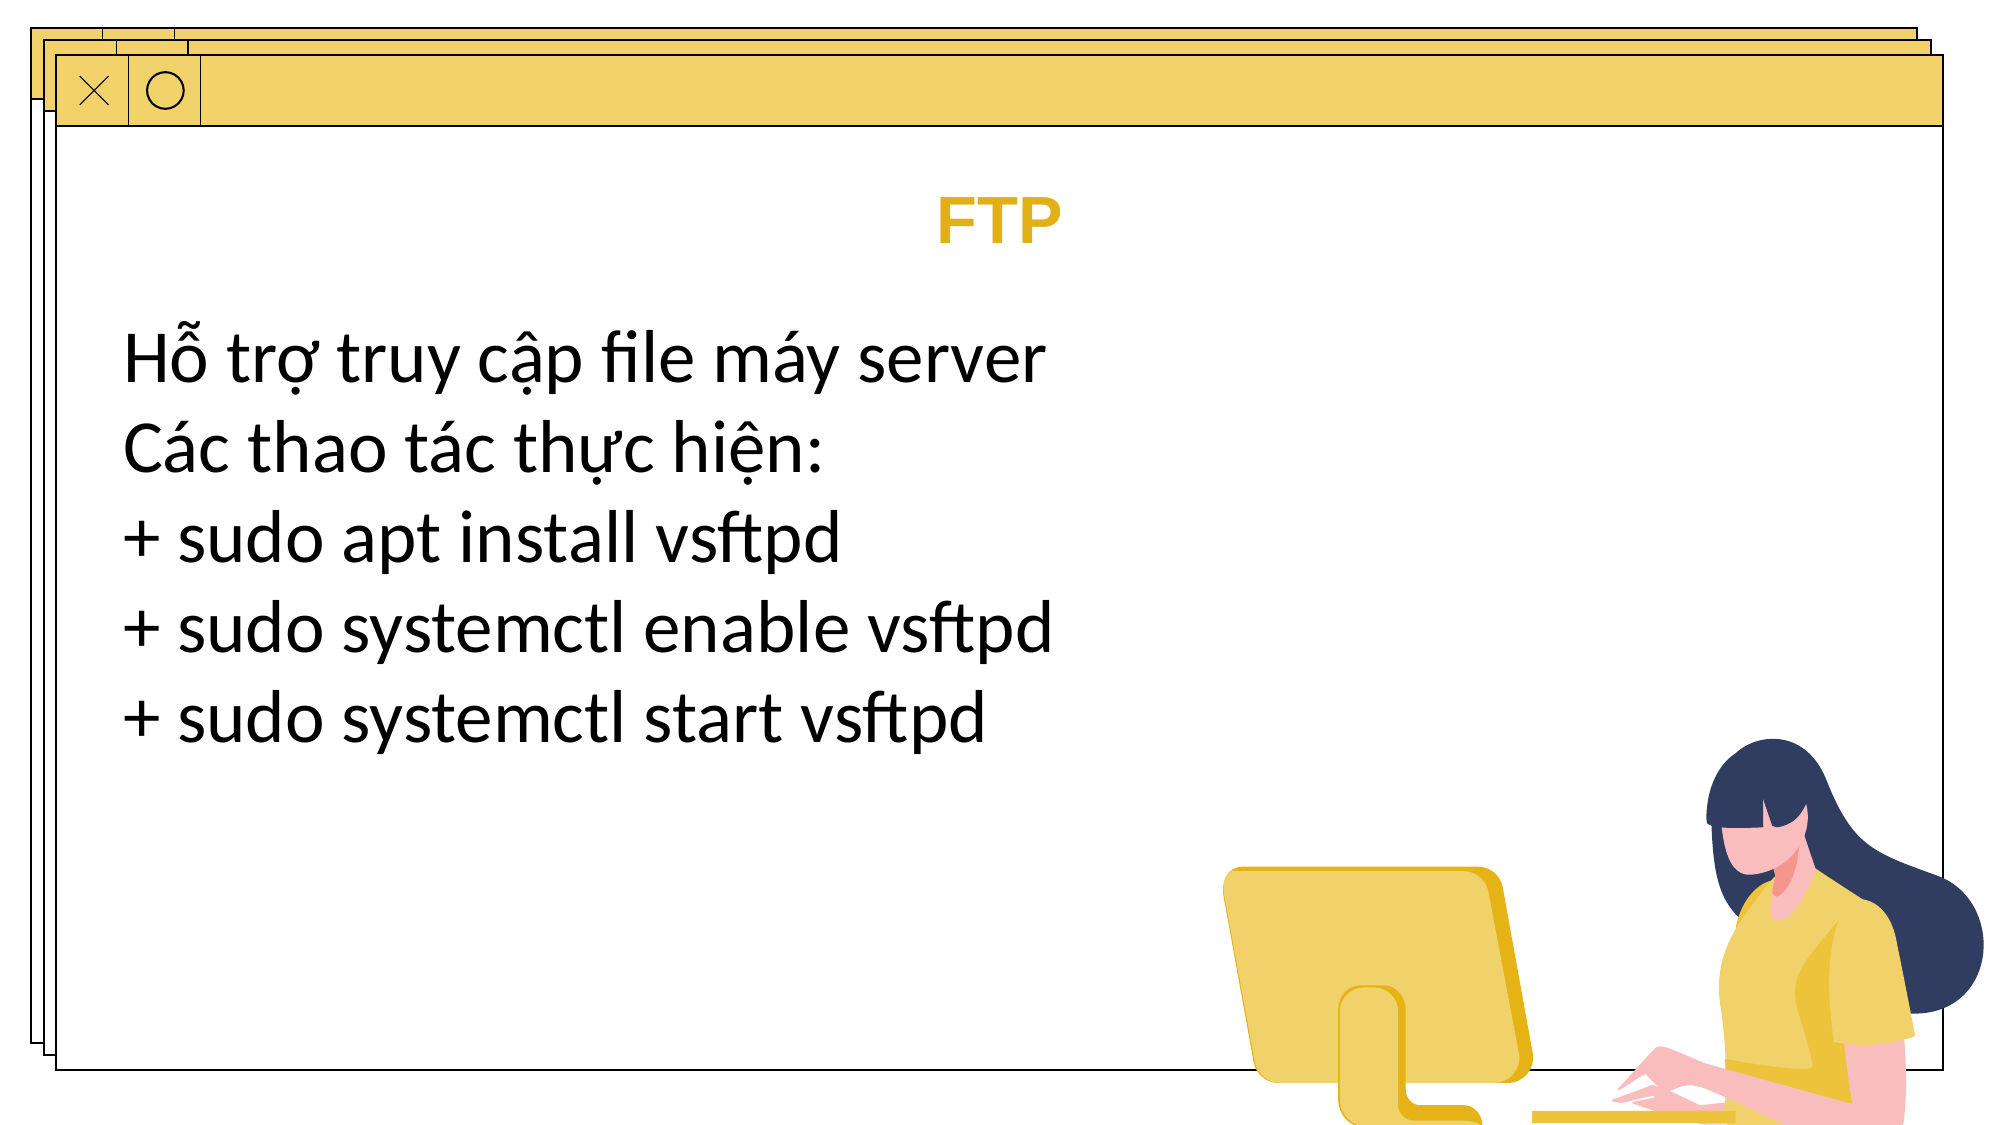

FTP
Hỗ trợ truy cập file máy server
Các thao tác thực hiện:
+ sudo apt install vsftpd
+ sudo systemctl enable vsftpd
+ sudo systemctl start vsftpd